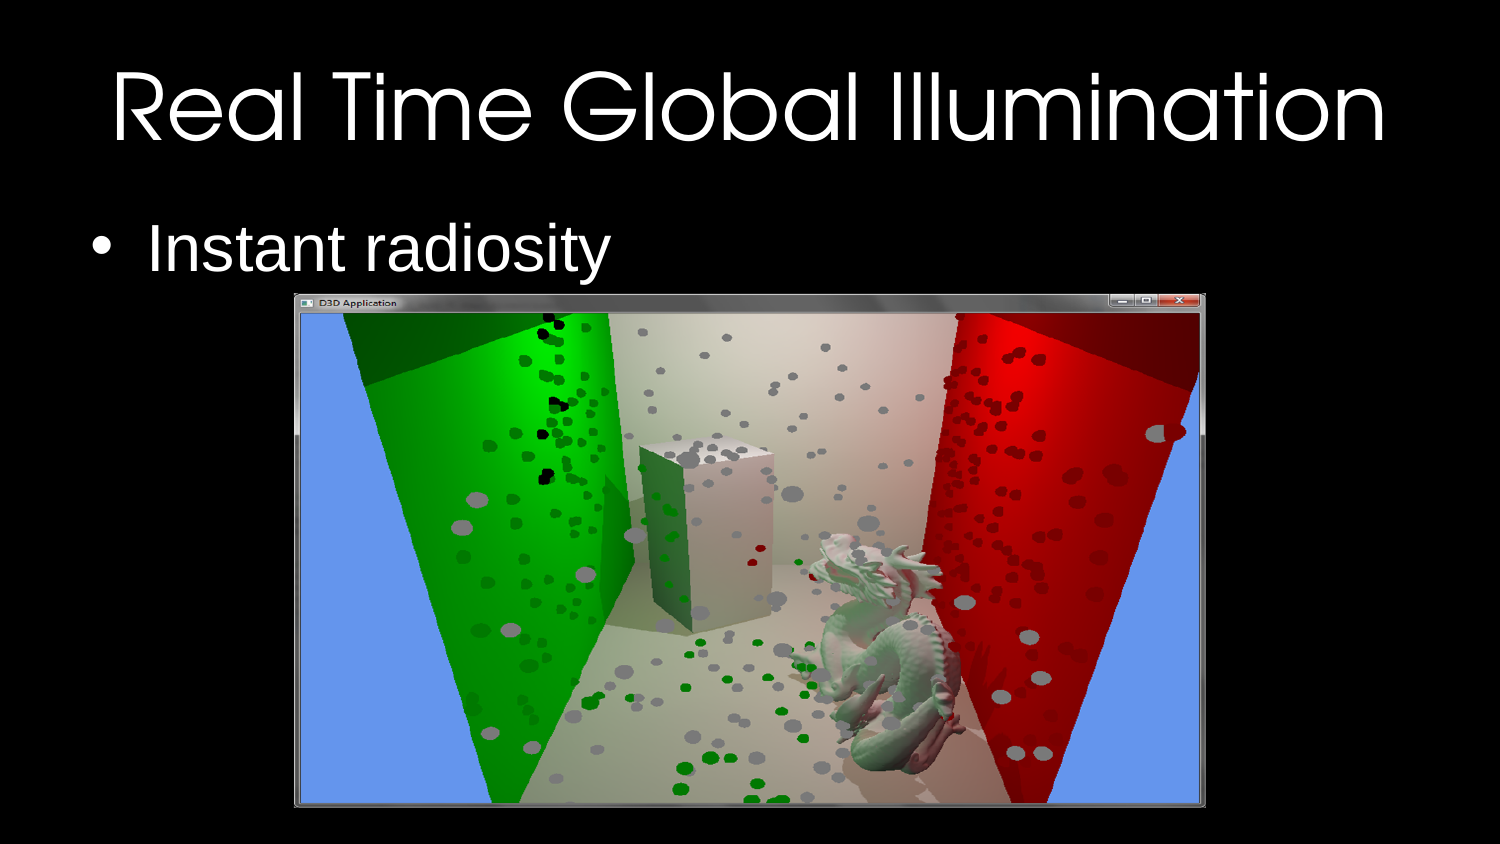

# Real Time Global Illumination
Instant radiosity